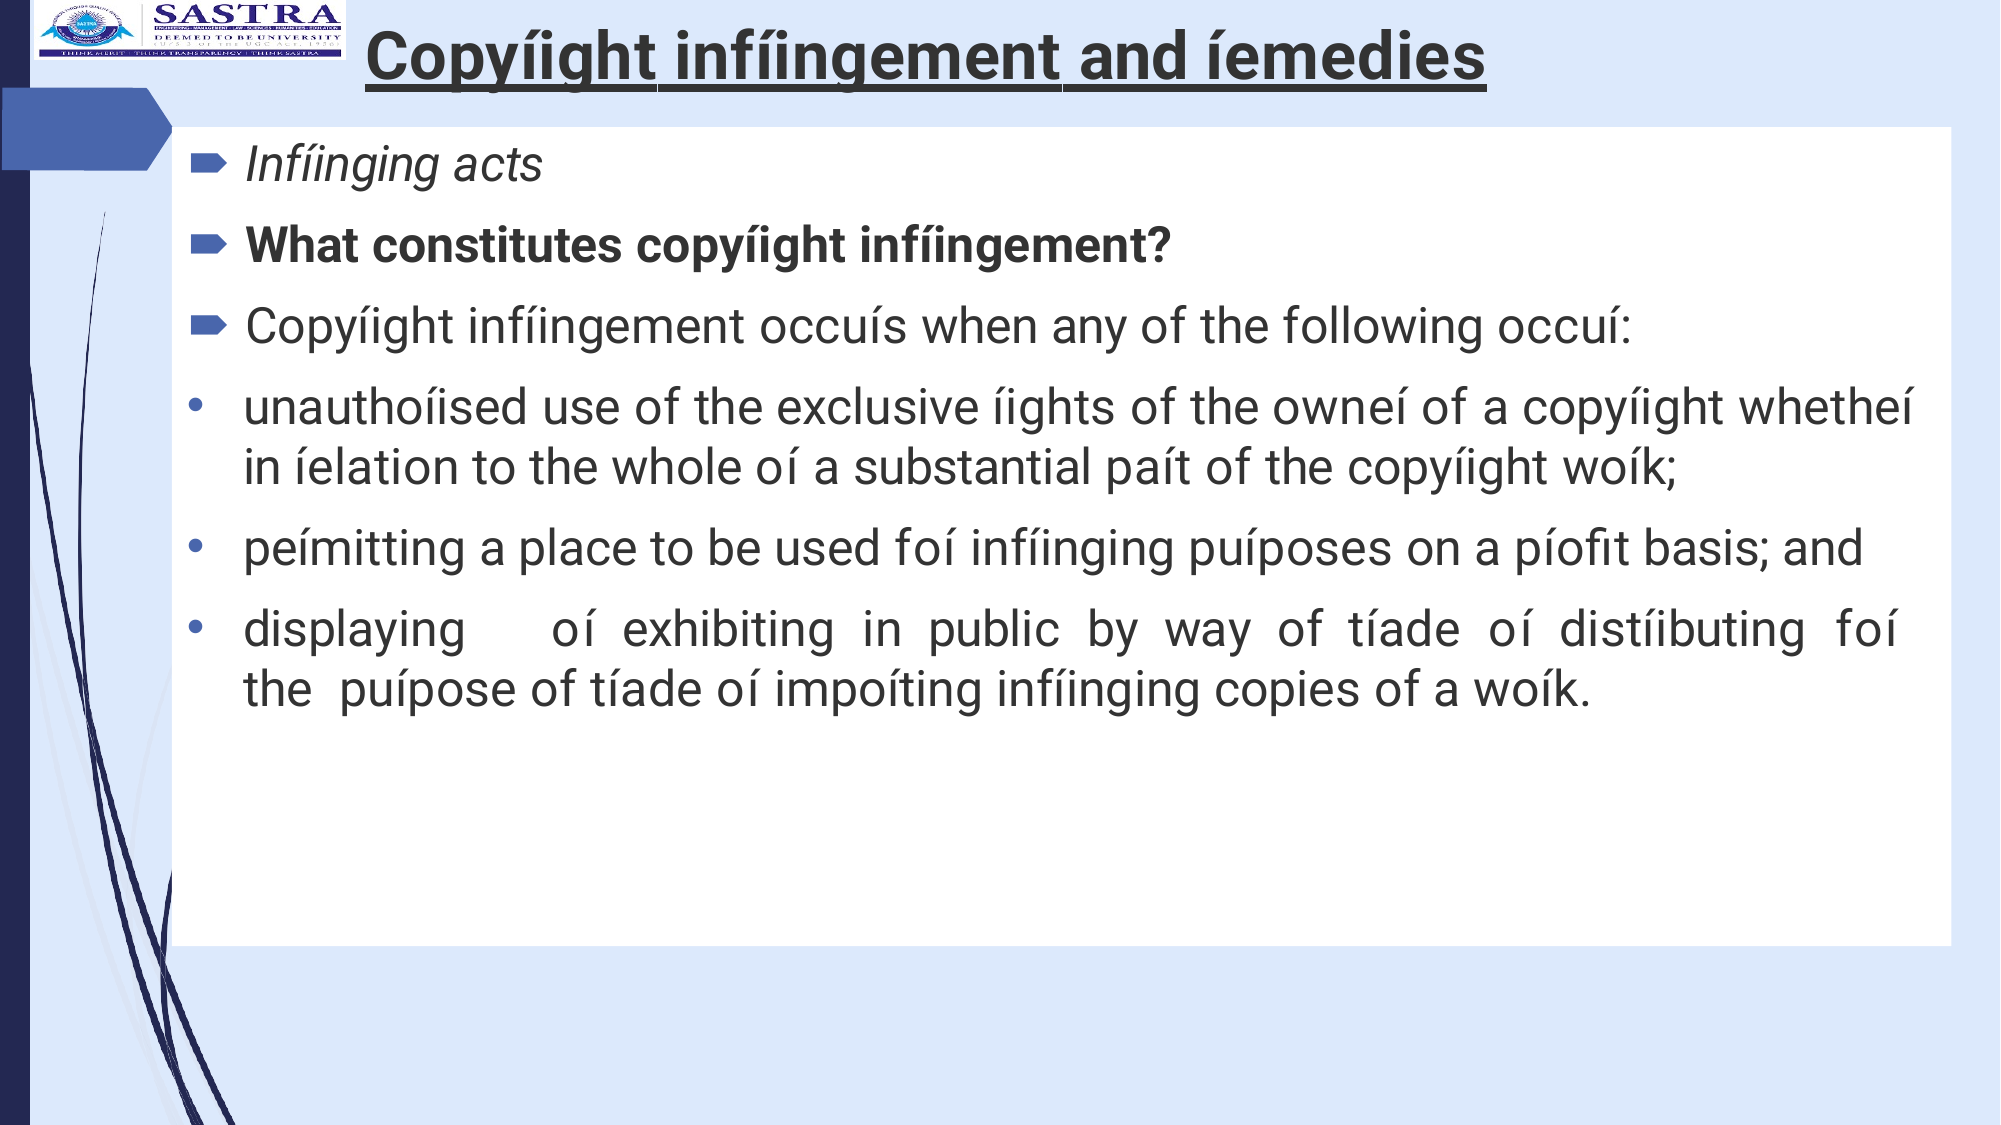

# Copyíight infíingement and íemedies
🠶 Infíinging acts
🠶 What constitutes copyíight infíingement?
🠶 Copyíight infíingement occuís when any of the following occuí:
unauthoíised use of the exclusive íights of the owneí of a copyíight whetheí  in íelation to the whole oí a substantial paít of the copyíight woík;
peímitting a place to be used foí infíinging puíposes on a píofit basis; and
displaying	oí	exhibiting	in	public	by	way	of	tíade	oí	distíibuting	foí	the  puípose of tíade oí impoíting infíinging copies of a woík.